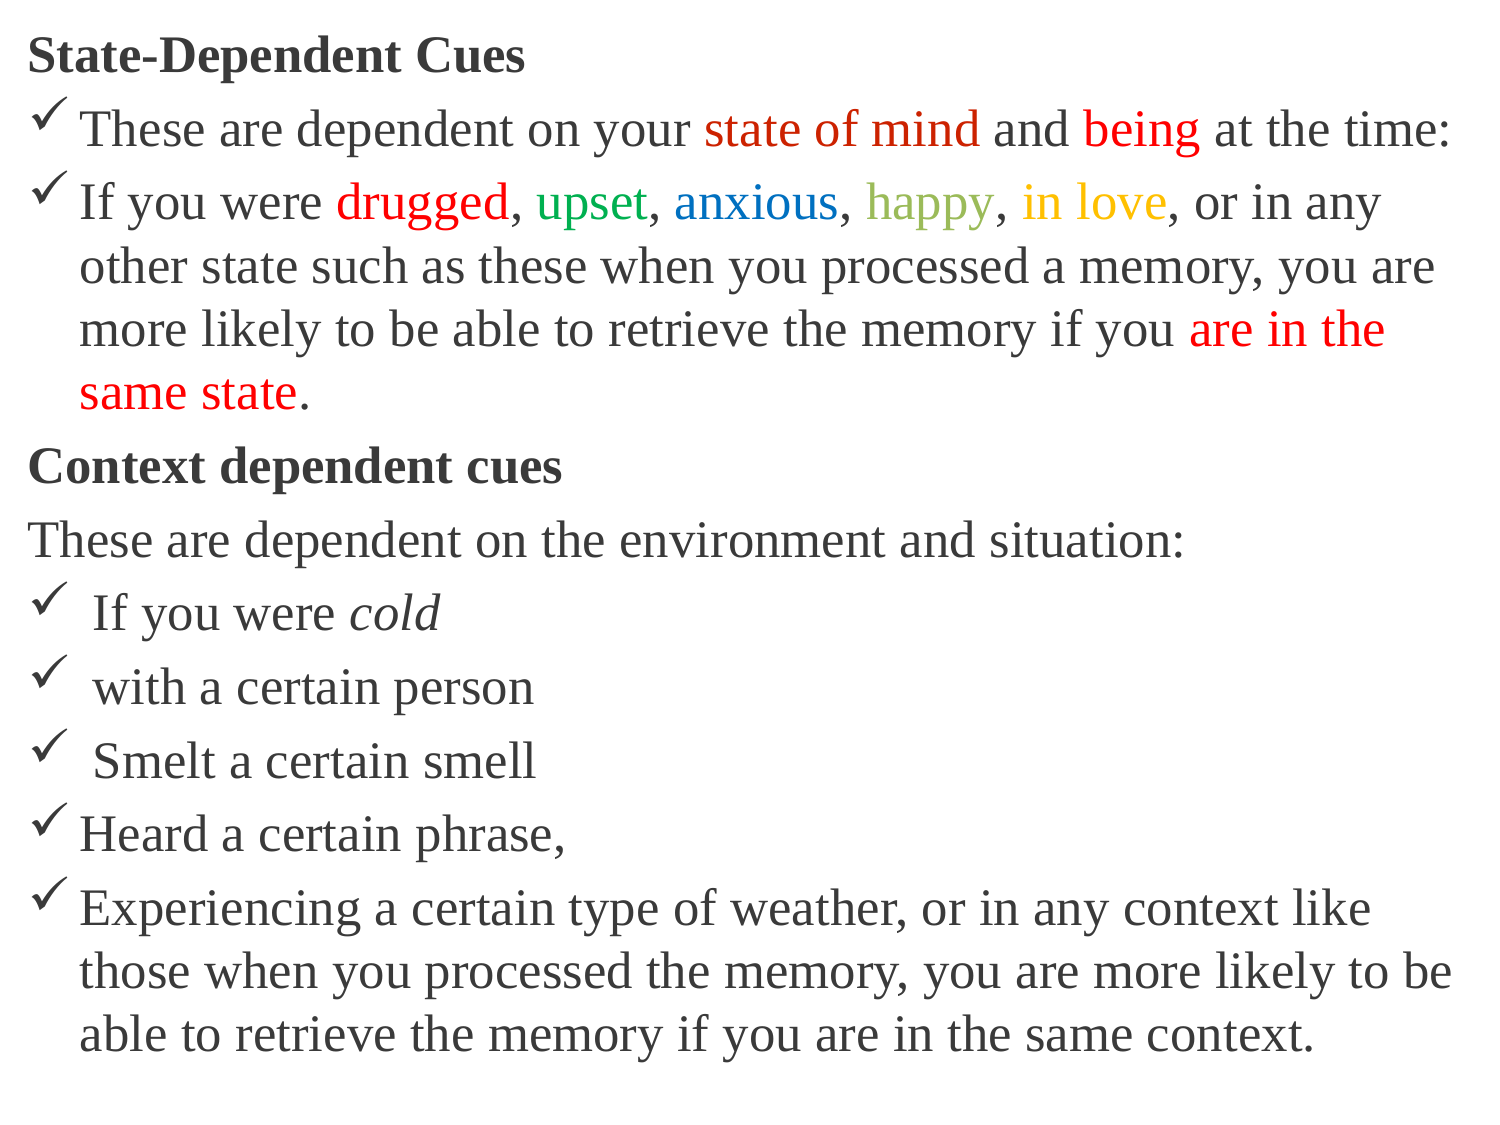

State-Dependent Cues
These are dependent on your state of mind and being at the time:
If you were drugged, upset, anxious, happy, in love, or in any other state such as these when you processed a memory, you are more likely to be able to retrieve the memory if you are in the same state.
Context dependent cues
These are dependent on the environment and situation:
 If you were cold
 with a certain person
 Smelt a certain smell
Heard a certain phrase,
Experiencing a certain type of weather, or in any context like those when you processed the memory, you are more likely to be able to retrieve the memory if you are in the same context.